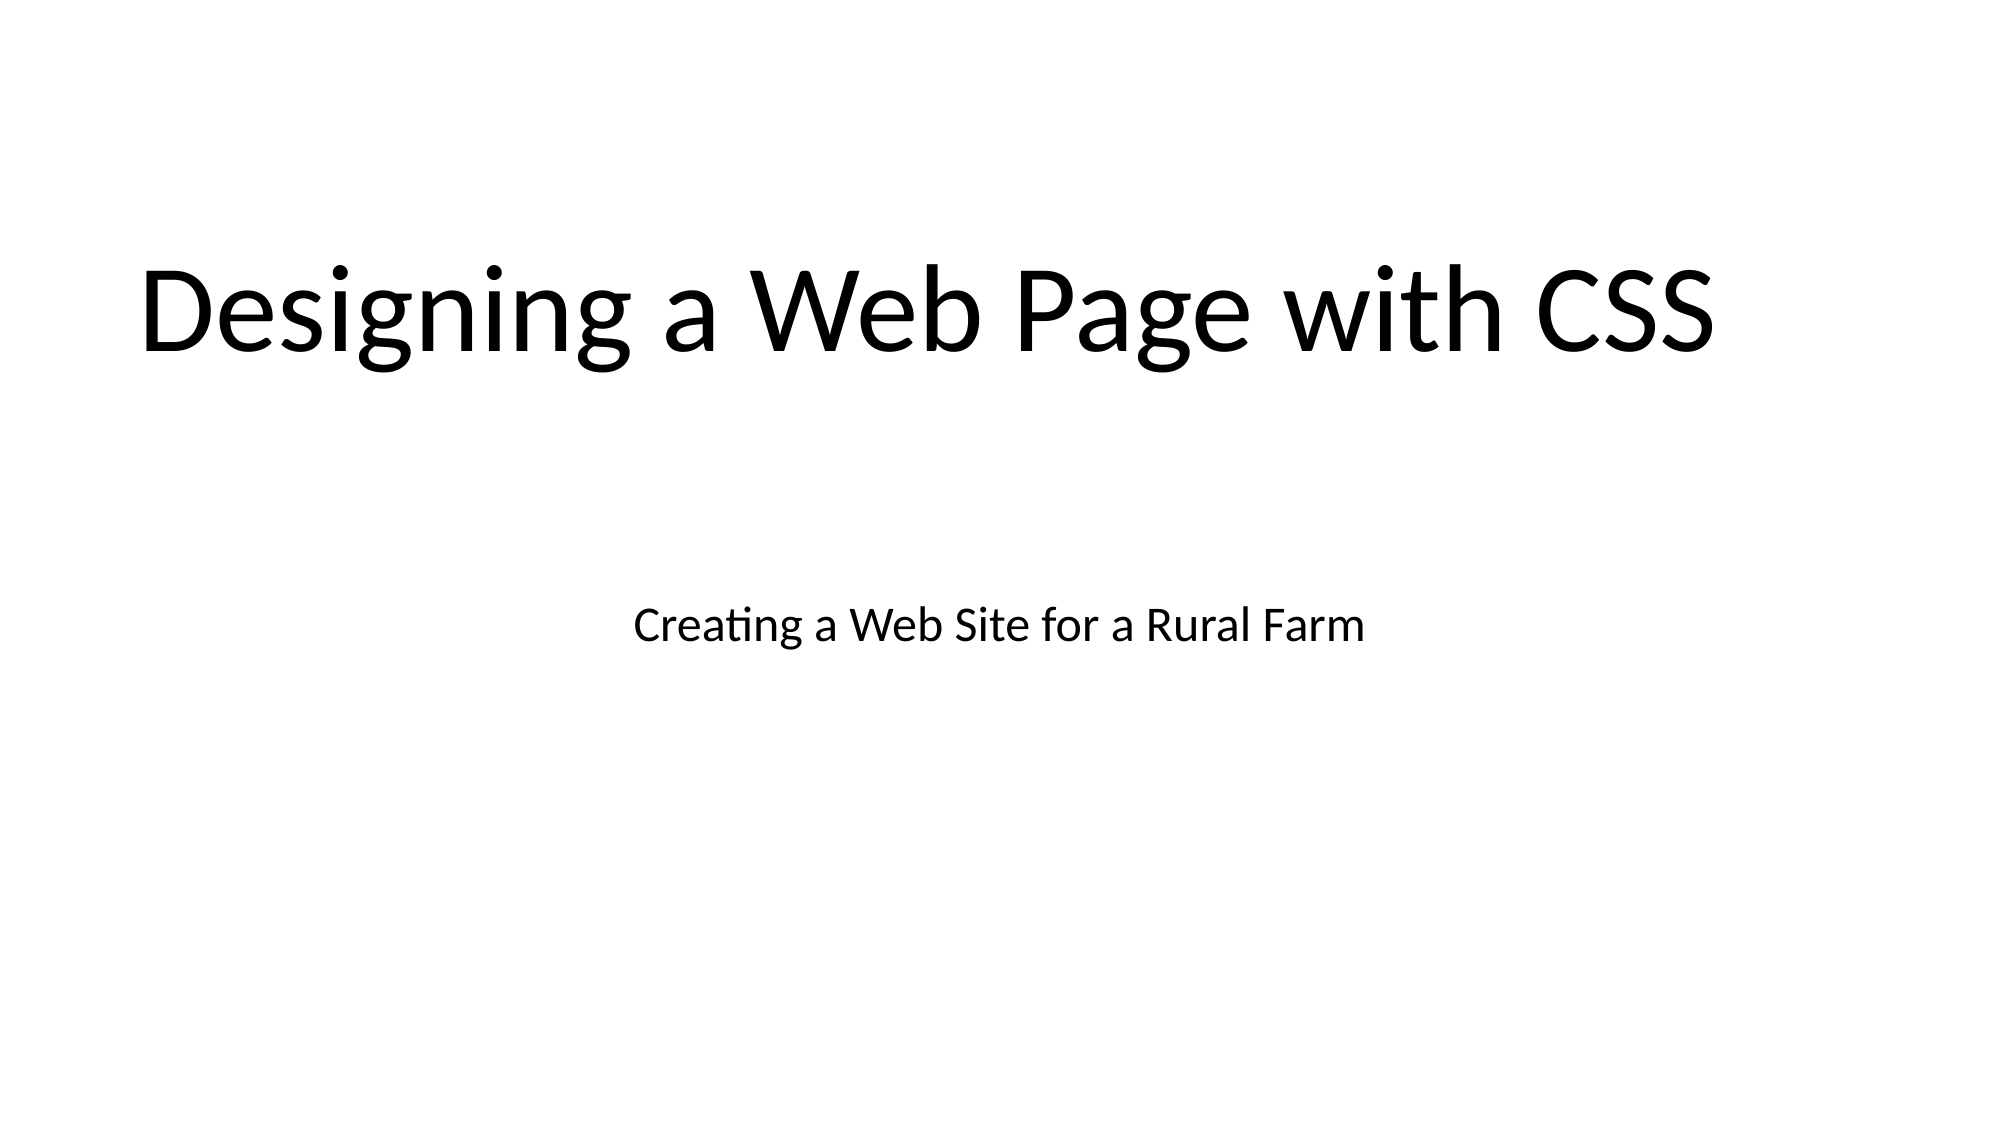

# Designing a Web Page with CSS
Creating a Web Site for a Rural Farm